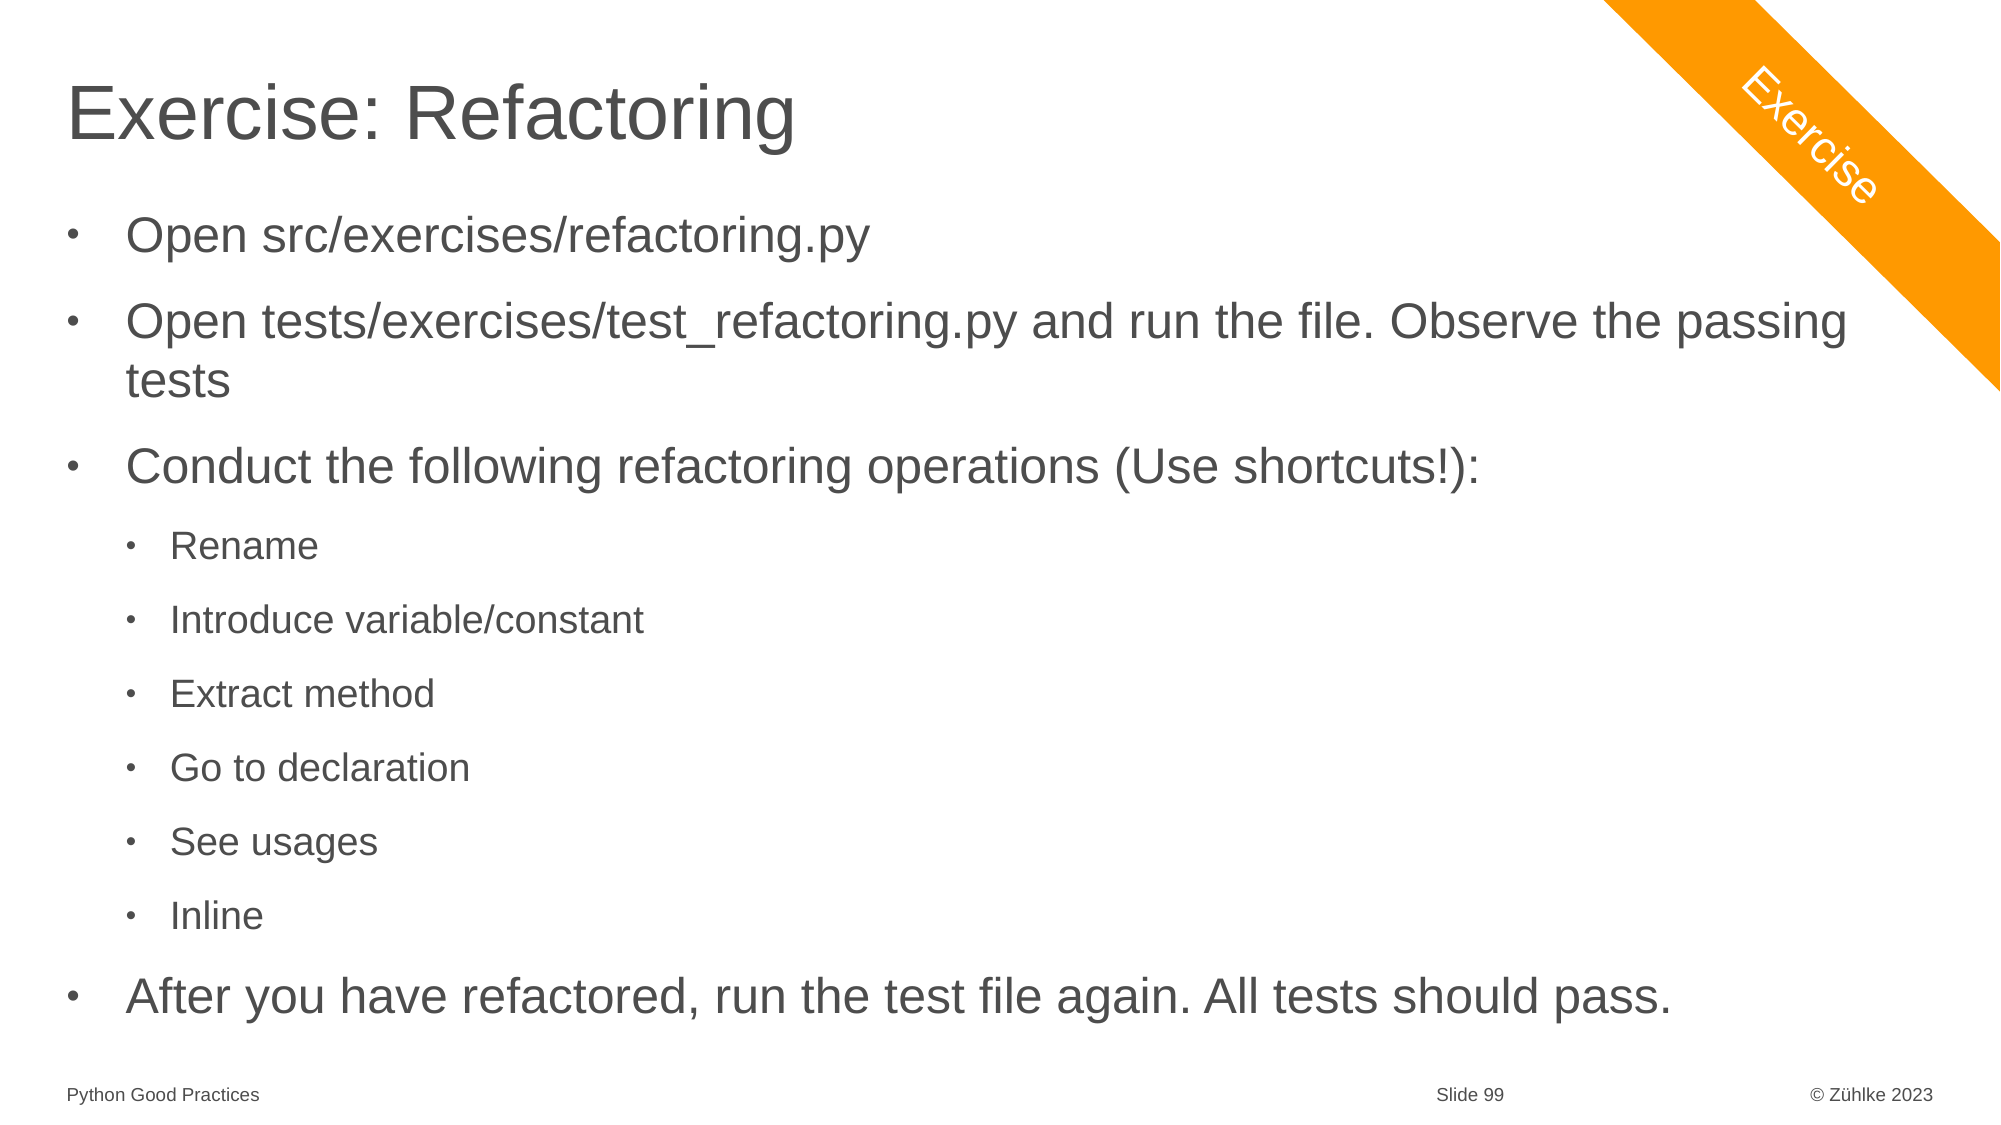

# Exercise: Refactoring
Exercise
Open src/exercises/refactoring.py
Open tests/exercises/test_refactoring.py and run the file. Observe the passing tests
Conduct the following refactoring operations (Use shortcuts!):
Rename
Introduce variable/constant
Extract method
Go to declaration
See usages
Inline
After you have refactored, run the test file again. All tests should pass.